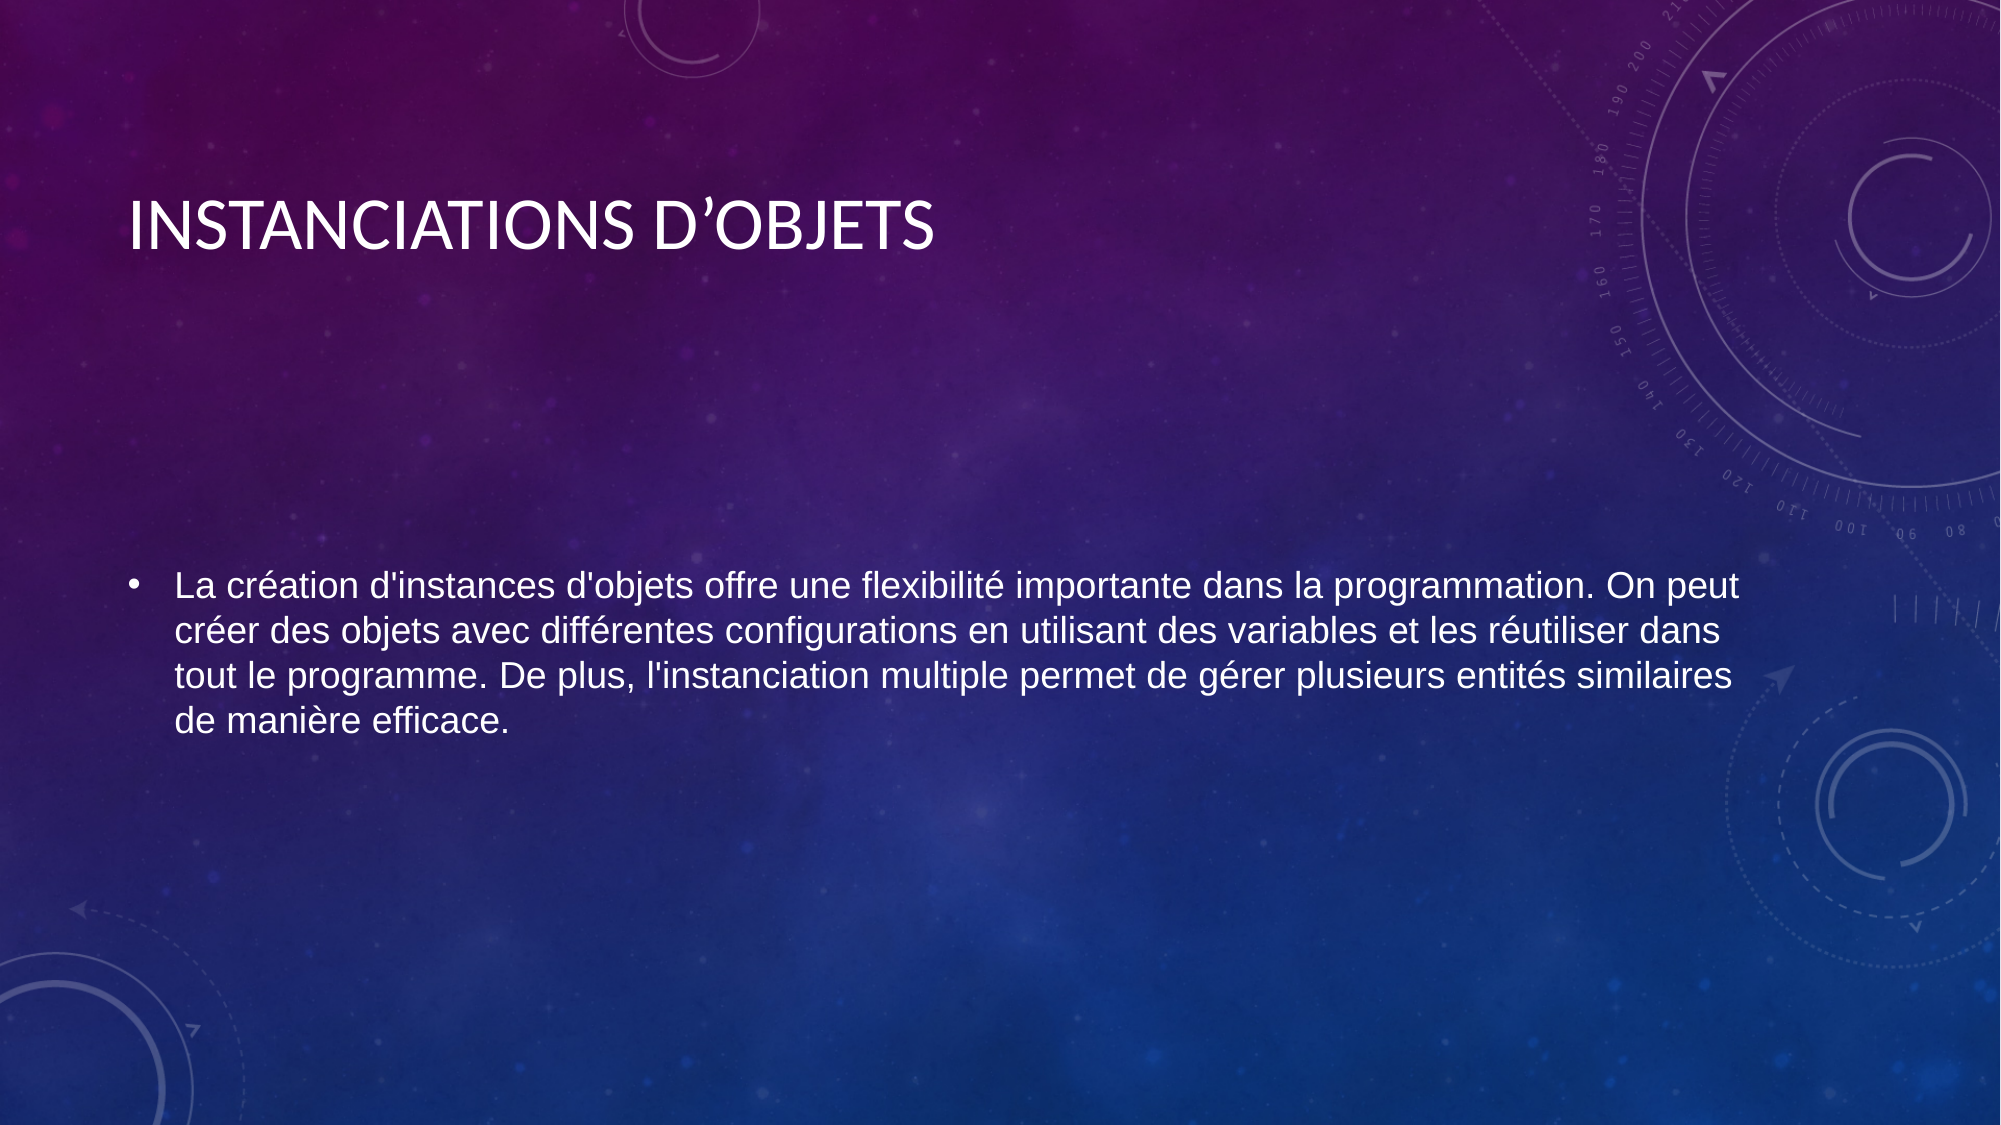

# Instanciations d’objets
La création d'instances d'objets offre une flexibilité importante dans la programmation. On peut créer des objets avec différentes configurations en utilisant des variables et les réutiliser dans tout le programme. De plus, l'instanciation multiple permet de gérer plusieurs entités similaires de manière efficace.